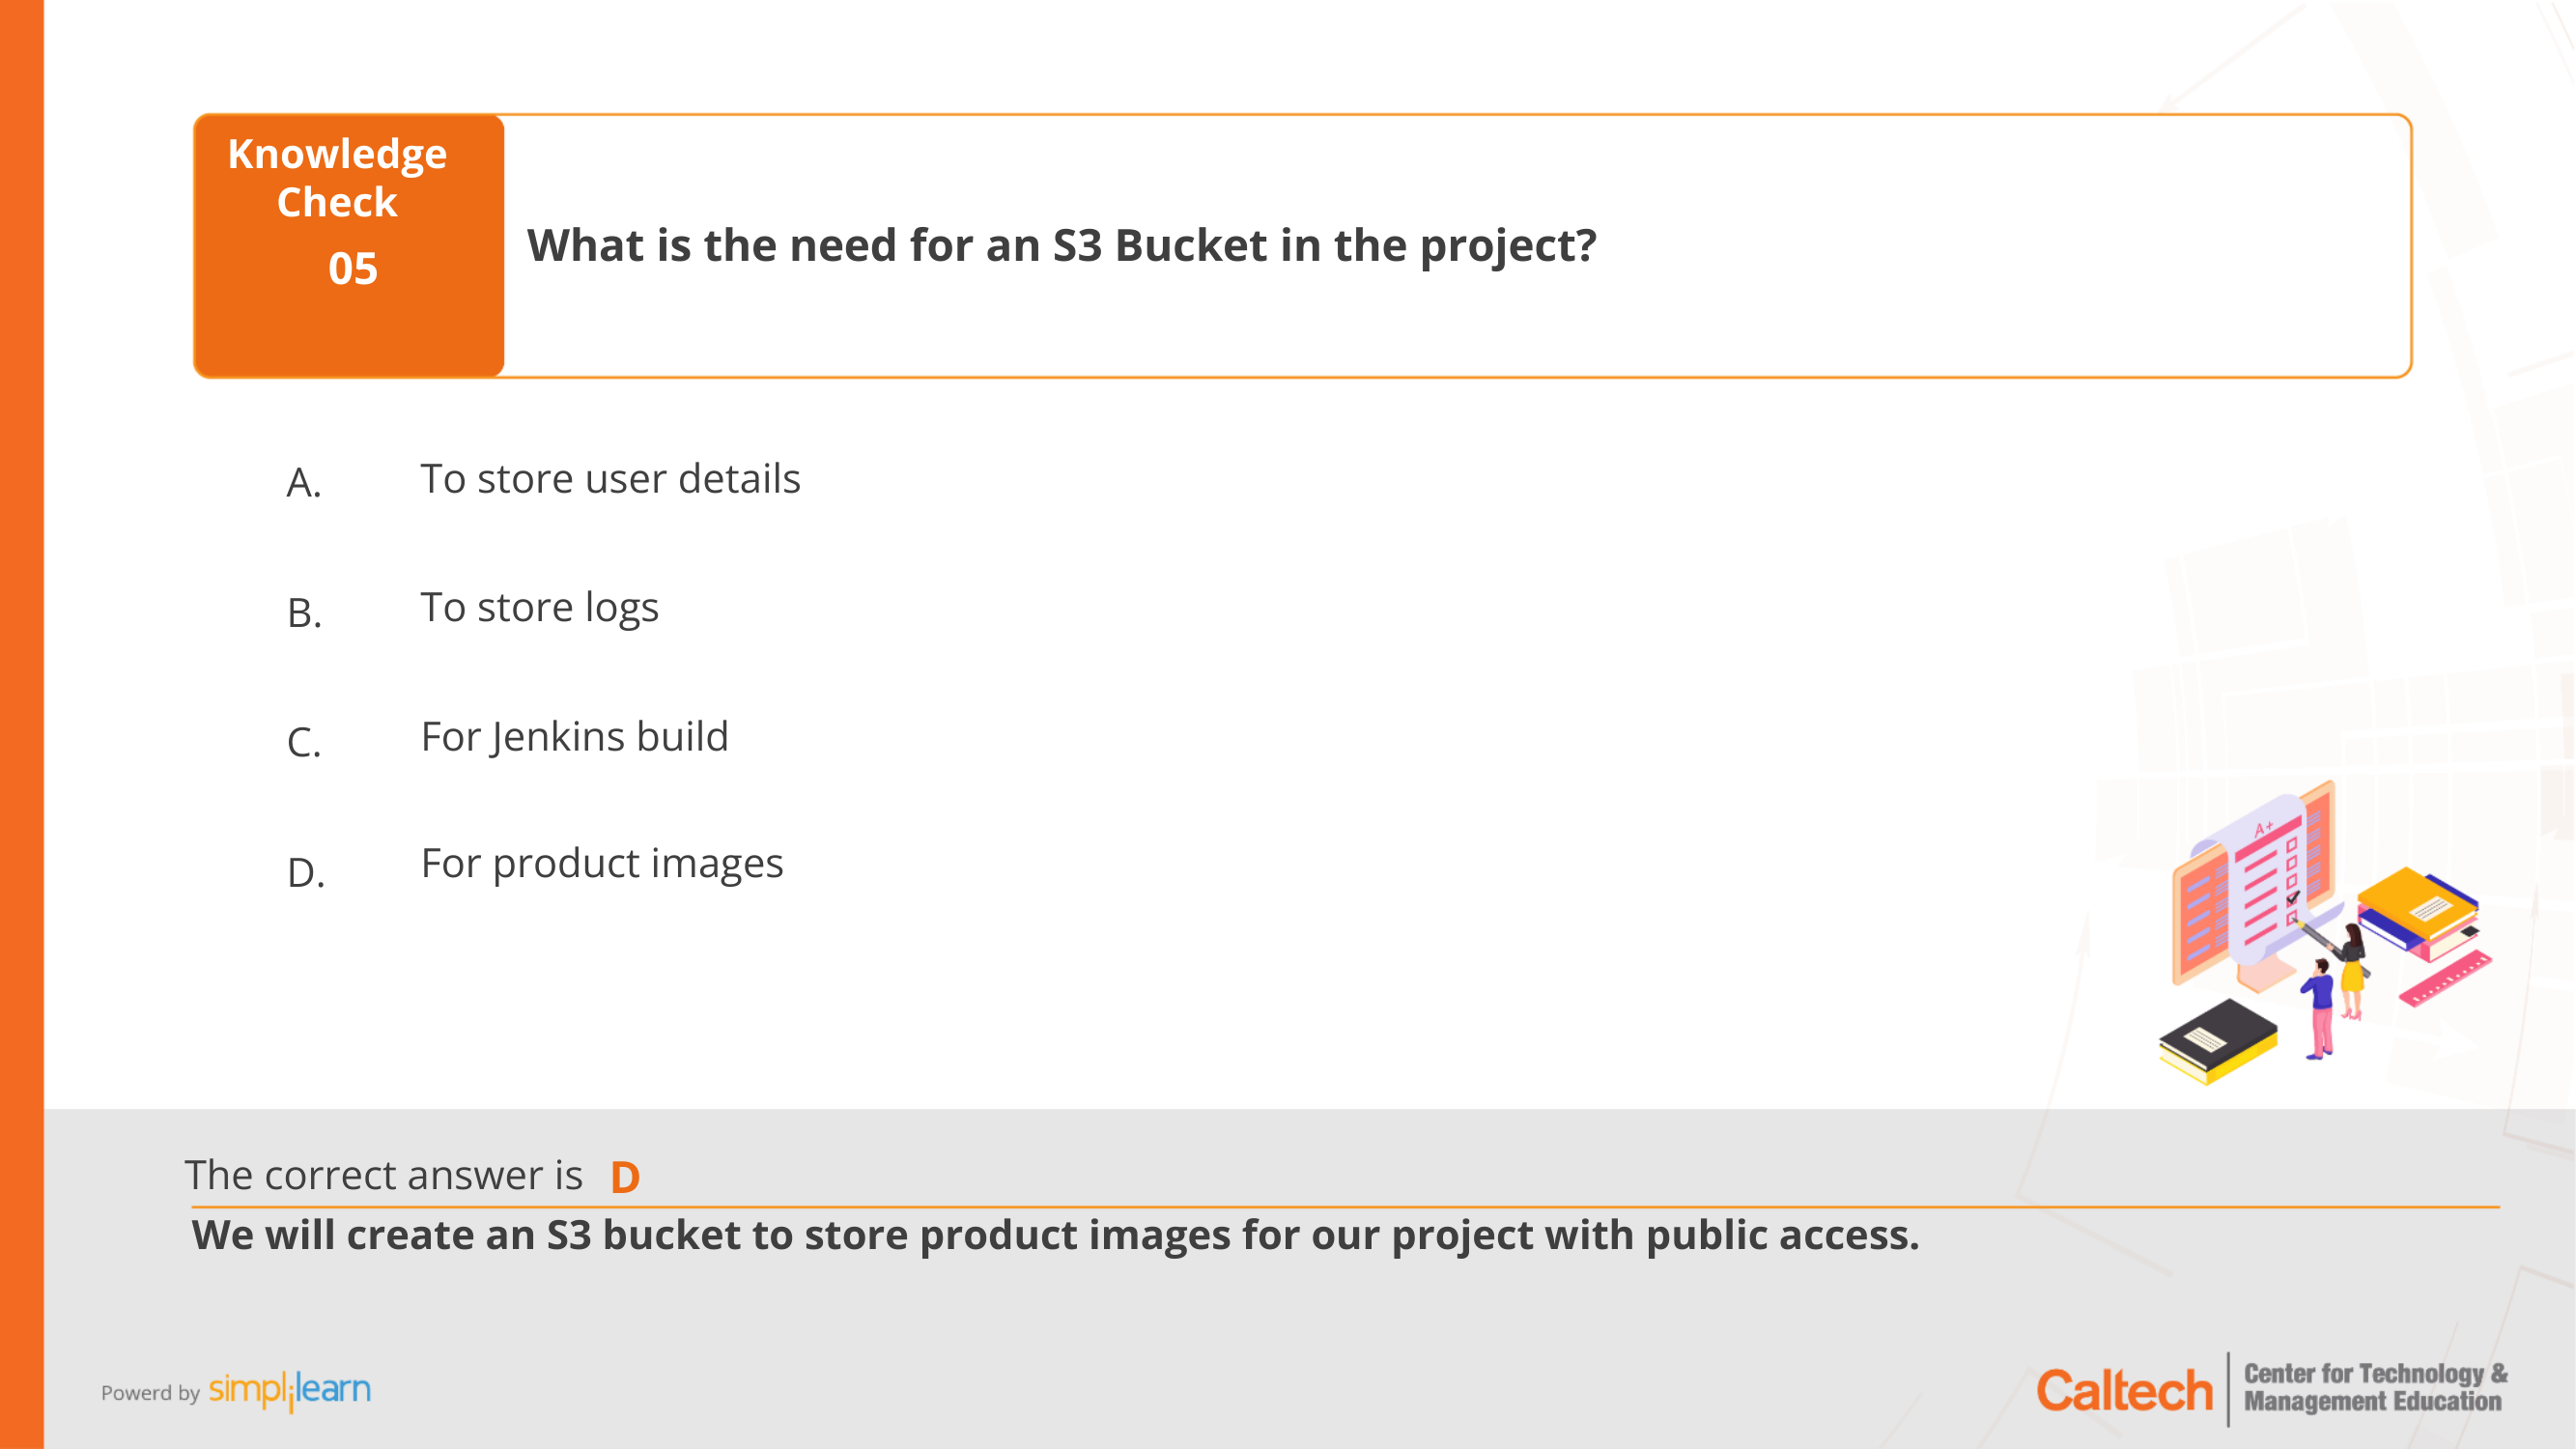

What is the need for an S3 Bucket in the project?
05
To store user details
To store logs
For Jenkins build
For product images
D
We will create an S3 bucket to store product images for our project with public access.